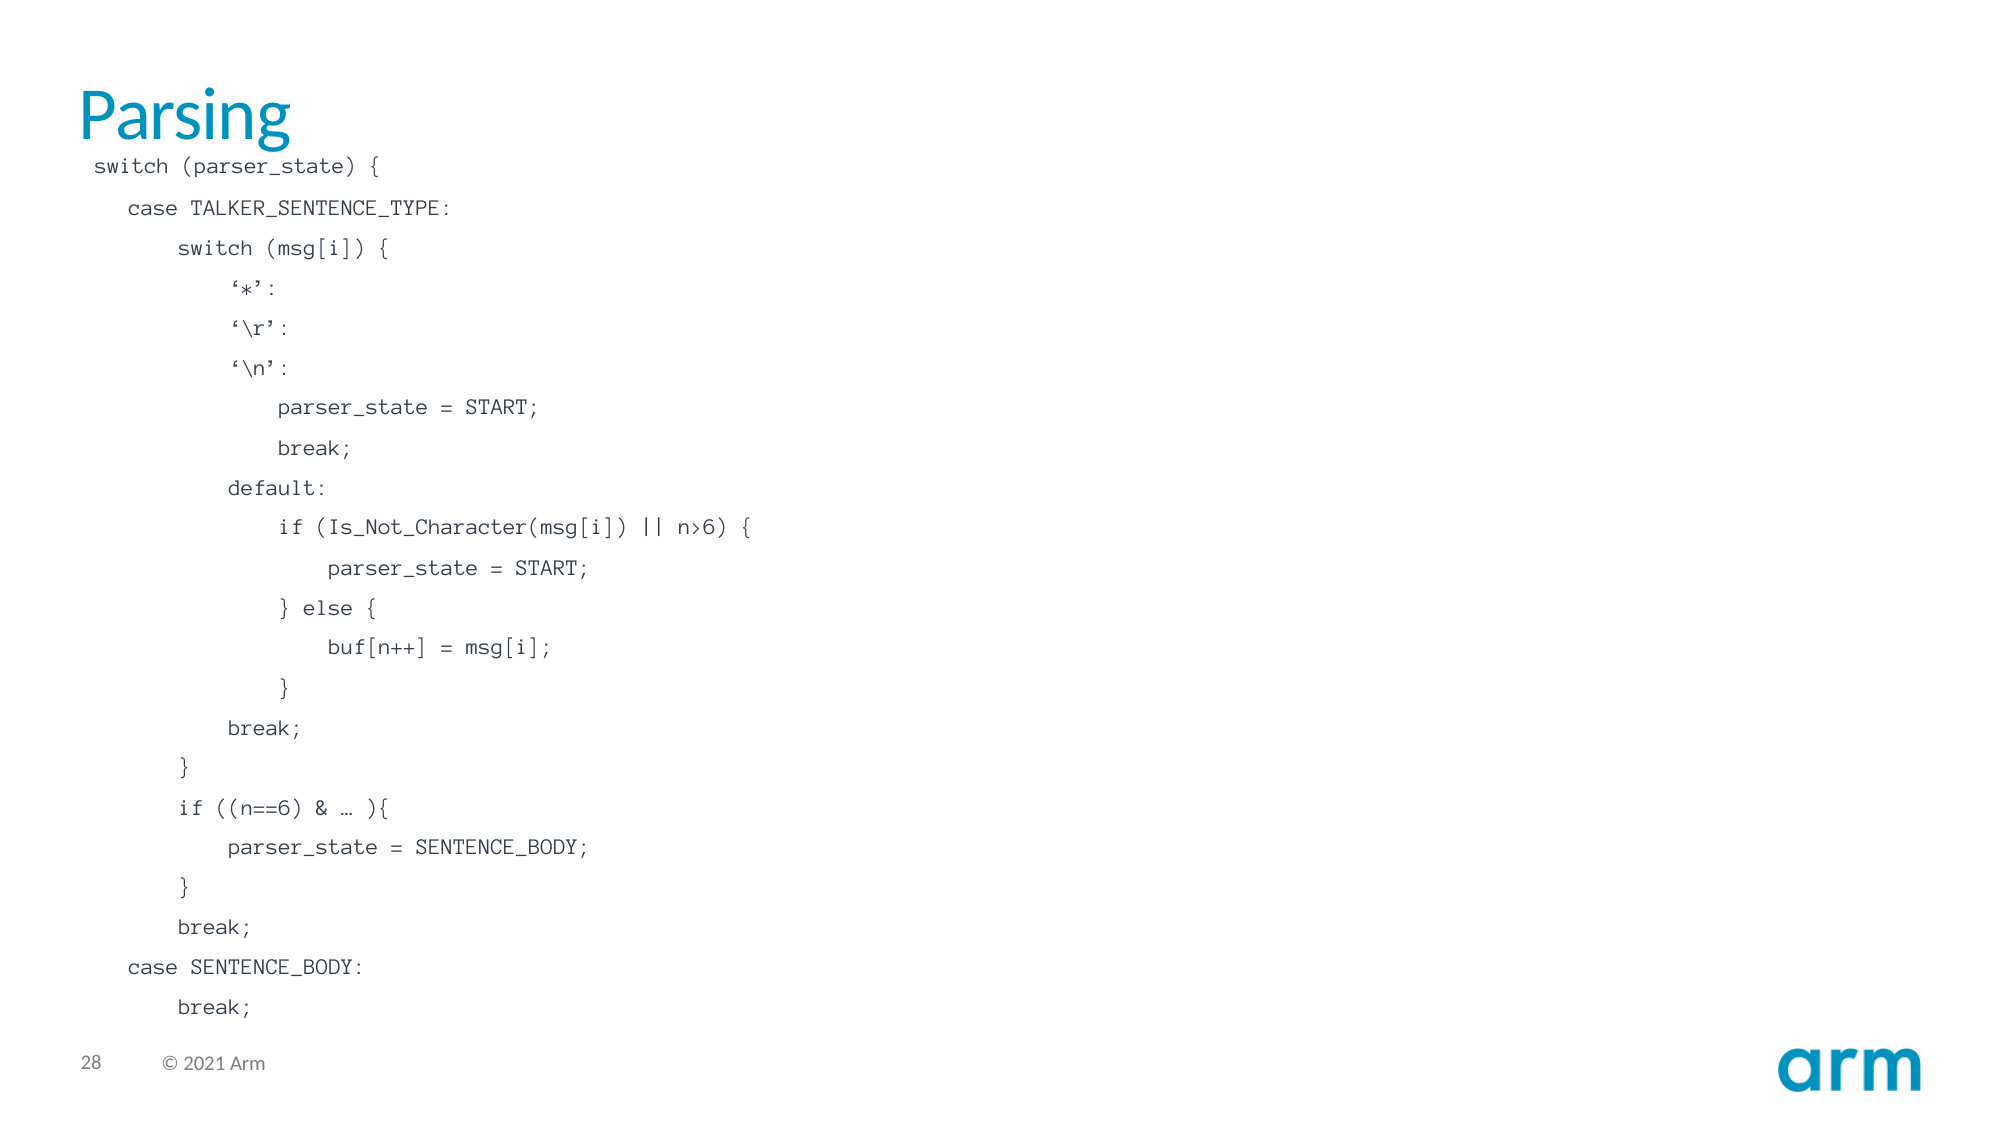

# Parsing
 switch (parser_state) {
    case TALKER_SENTENCE_TYPE:
        switch (msg[i]) {
            ‘*’:
            ‘\r’:
            ‘\n’:
                parser_state = START;
                break;
            default:
                if (Is_Not_Character(msg[i]) || n>6) {
                    parser_state = START;
                } else {
                    buf[n++] = msg[i];
                }
            break;
        }
        if ((n==6) & … ){
            parser_state = SENTENCE_BODY;
        }
        break;
    case SENTENCE_BODY:
        break;